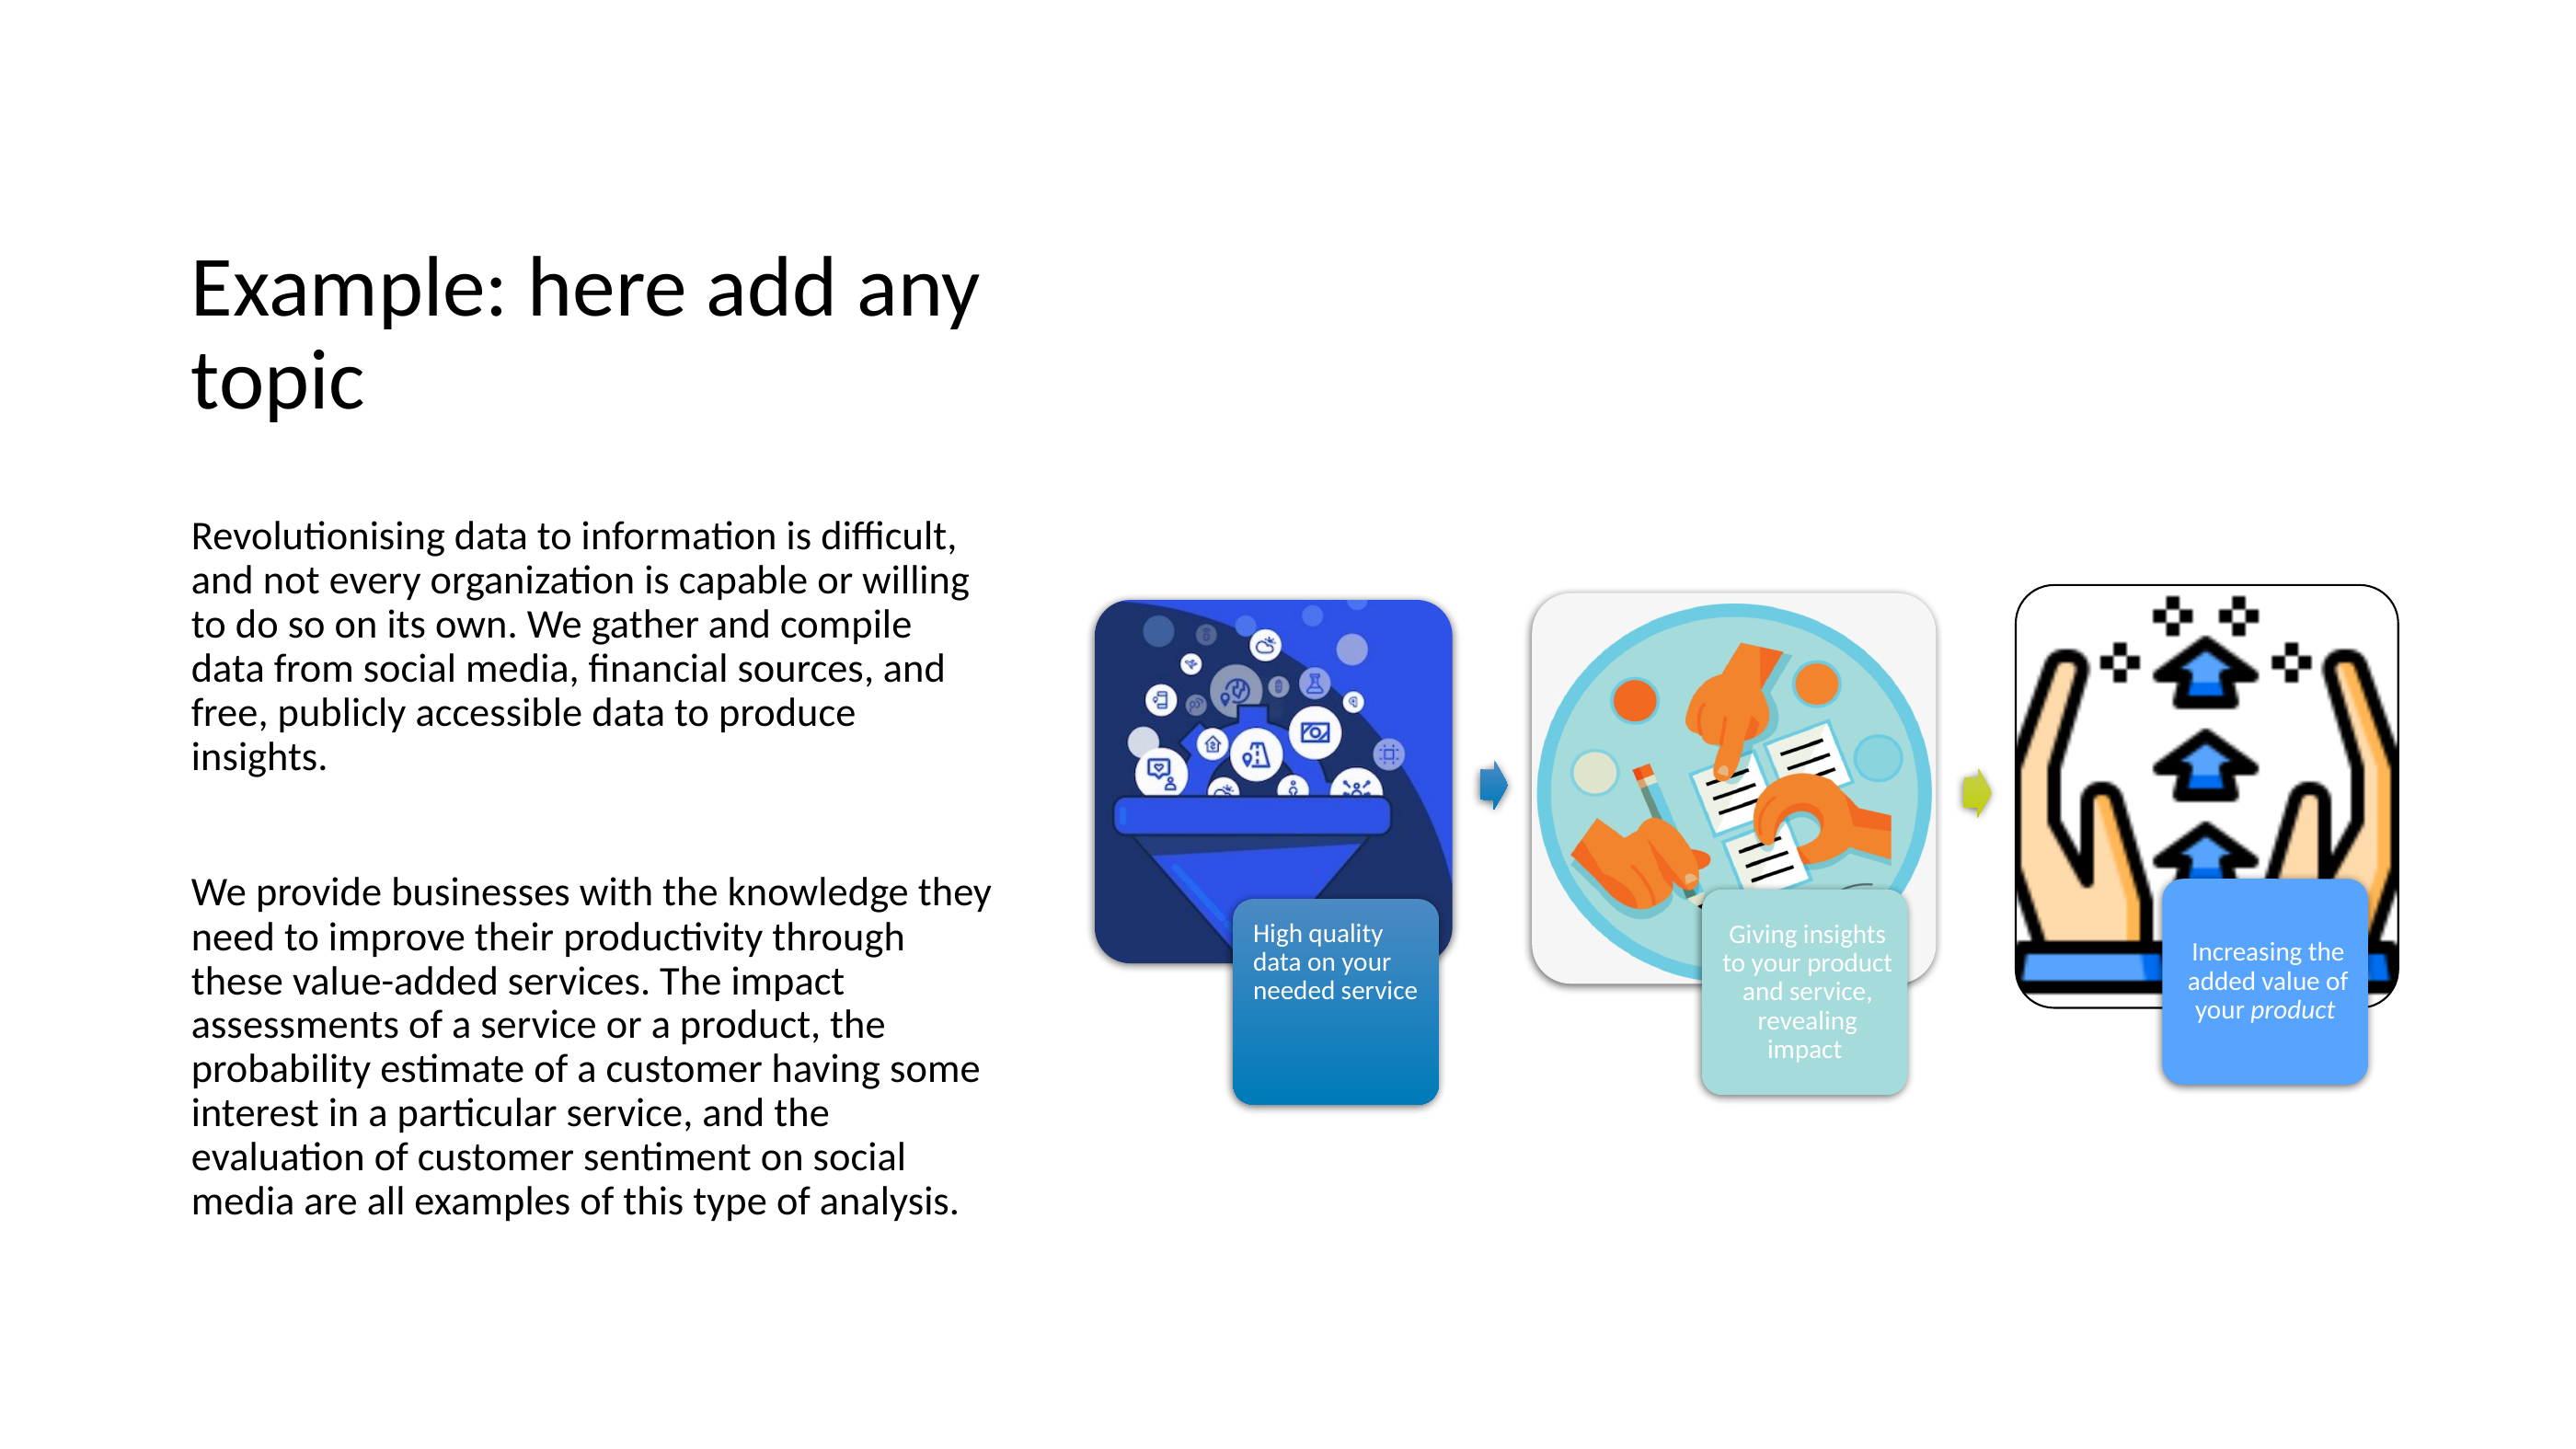

# Example: here add any topic
High quality data on your needed service

Giving insights to your product and service, revealing impact

Increasing the added value of your product

Revolutionising data to information is difficult, and not every organization is capable or willing to do so on its own. We gather and compile data from social media, financial sources, and free, publicly accessible data to produce insights.

We provide businesses with the knowledge they need to improve their productivity through these value-added services. The impact assessments of a service or a product, the probability estimate of a customer having some interest in a particular service, and the evaluation of customer sentiment on social media are all examples of this type of analysis.